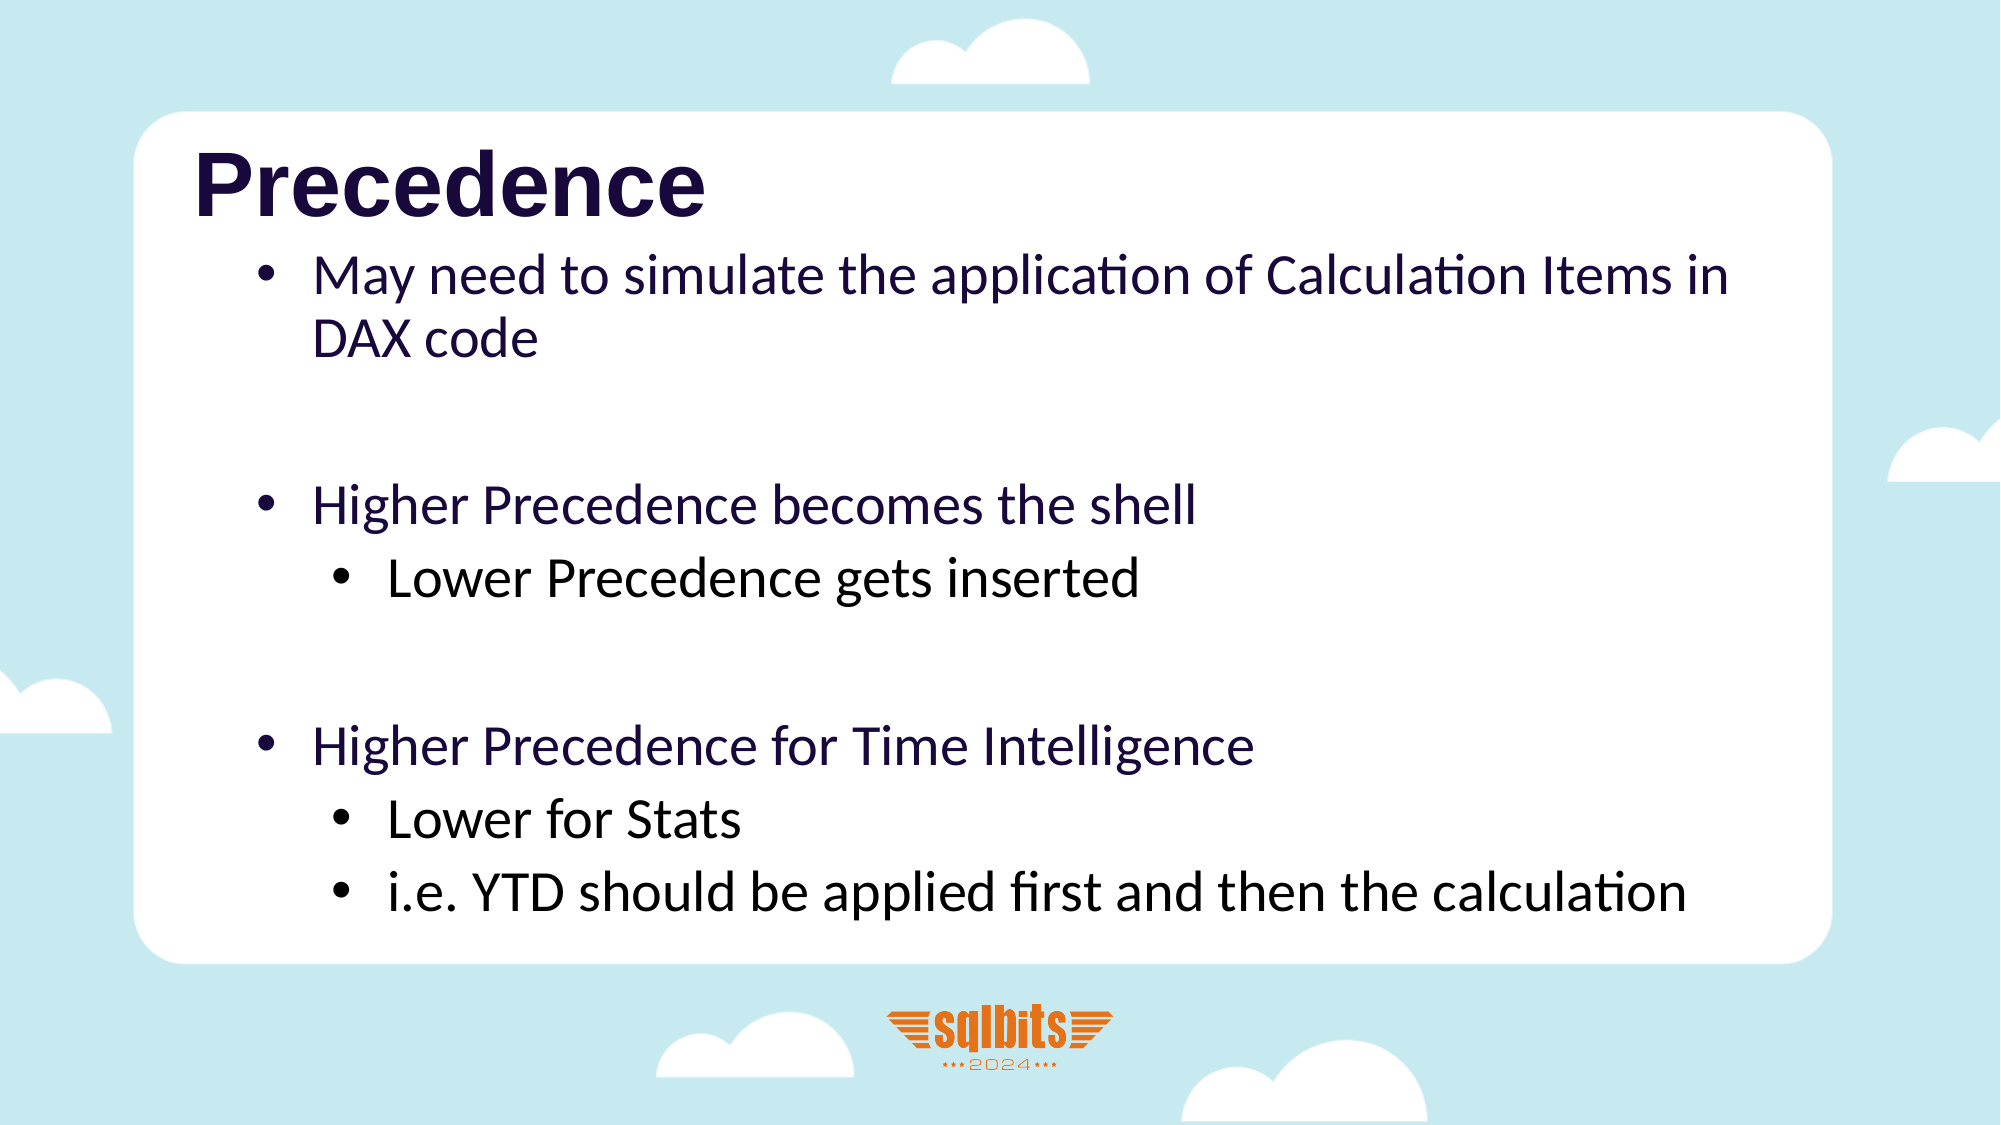

# Precedence
May need to simulate the application of Calculation Items in DAX code

Higher Precedence becomes the shell
Lower Precedence gets inserted

Higher Precedence for Time Intelligence
Lower for Stats
i.e. YTD should be applied first and then the calculation